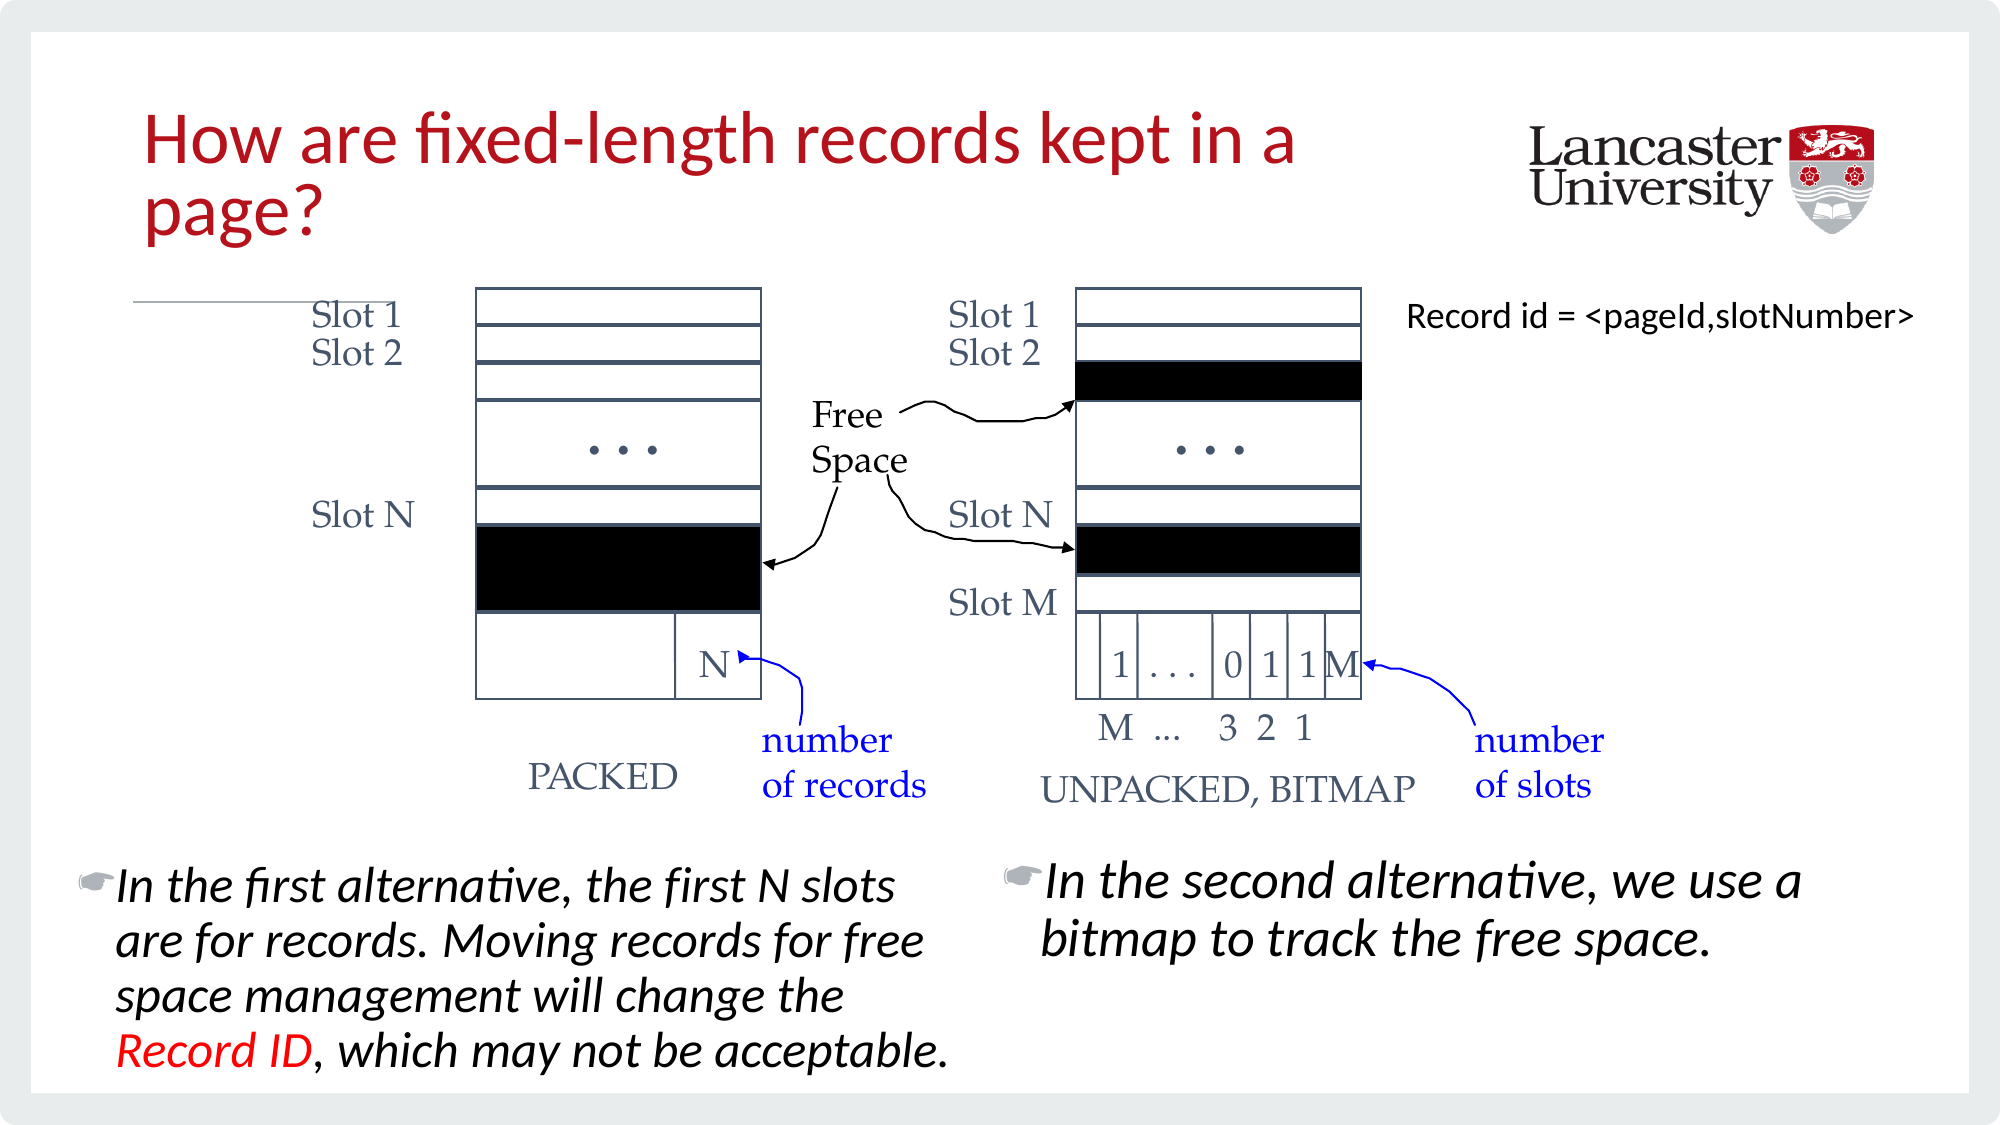

# How are fixed-length records kept in a page?
Slot 1
Slot 1
Record id = <pageId,slotNumber>

Slot 2
Slot 2

Free
Space
. . .
. . .

Slot N
Slot N

Slot M

N
. . .
1
1
1
M
0

M  ...    3  2  1
number
of records
number
of slots
PACKED
UNPACKED, BITMAP
In the second alternative, we use a bitmap to track the free space.
In the first alternative, the first N slots are for records. Moving records for free space management will change the Record ID, which may not be acceptable.